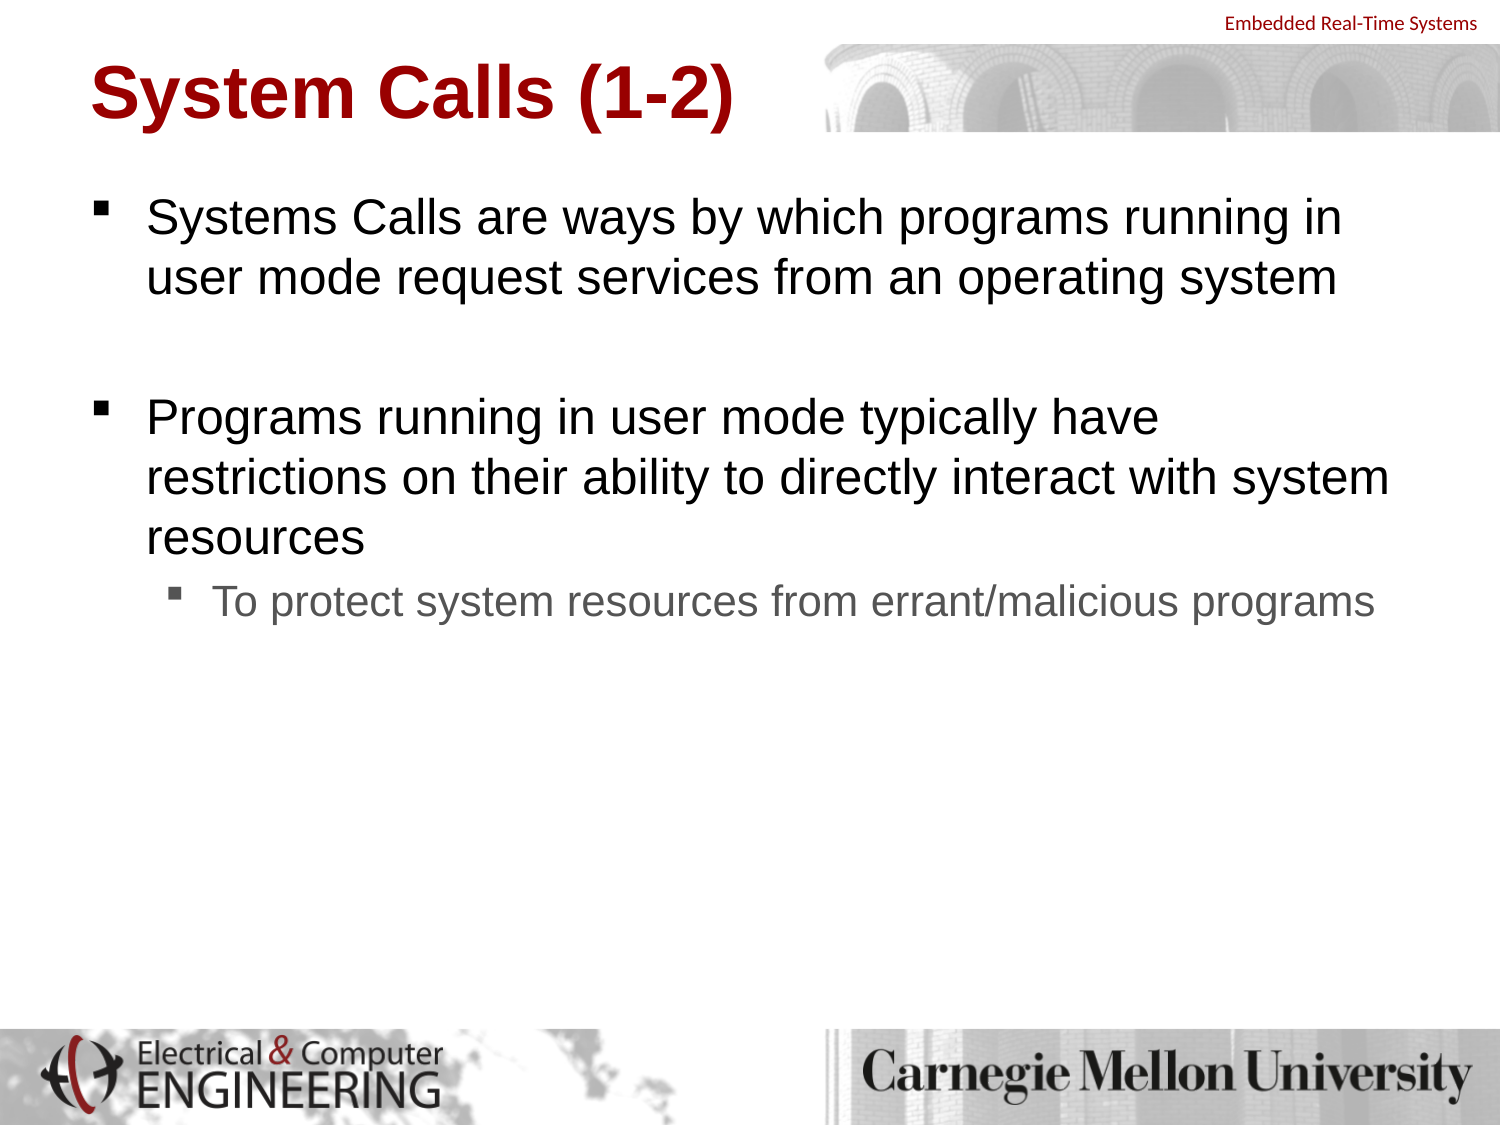

# System Calls (1-2)
Systems Calls are ways by which programs running in user mode request services from an operating system

Programs running in user mode typically have restrictions on their ability to directly interact with system resources
To protect system resources from errant/malicious programs